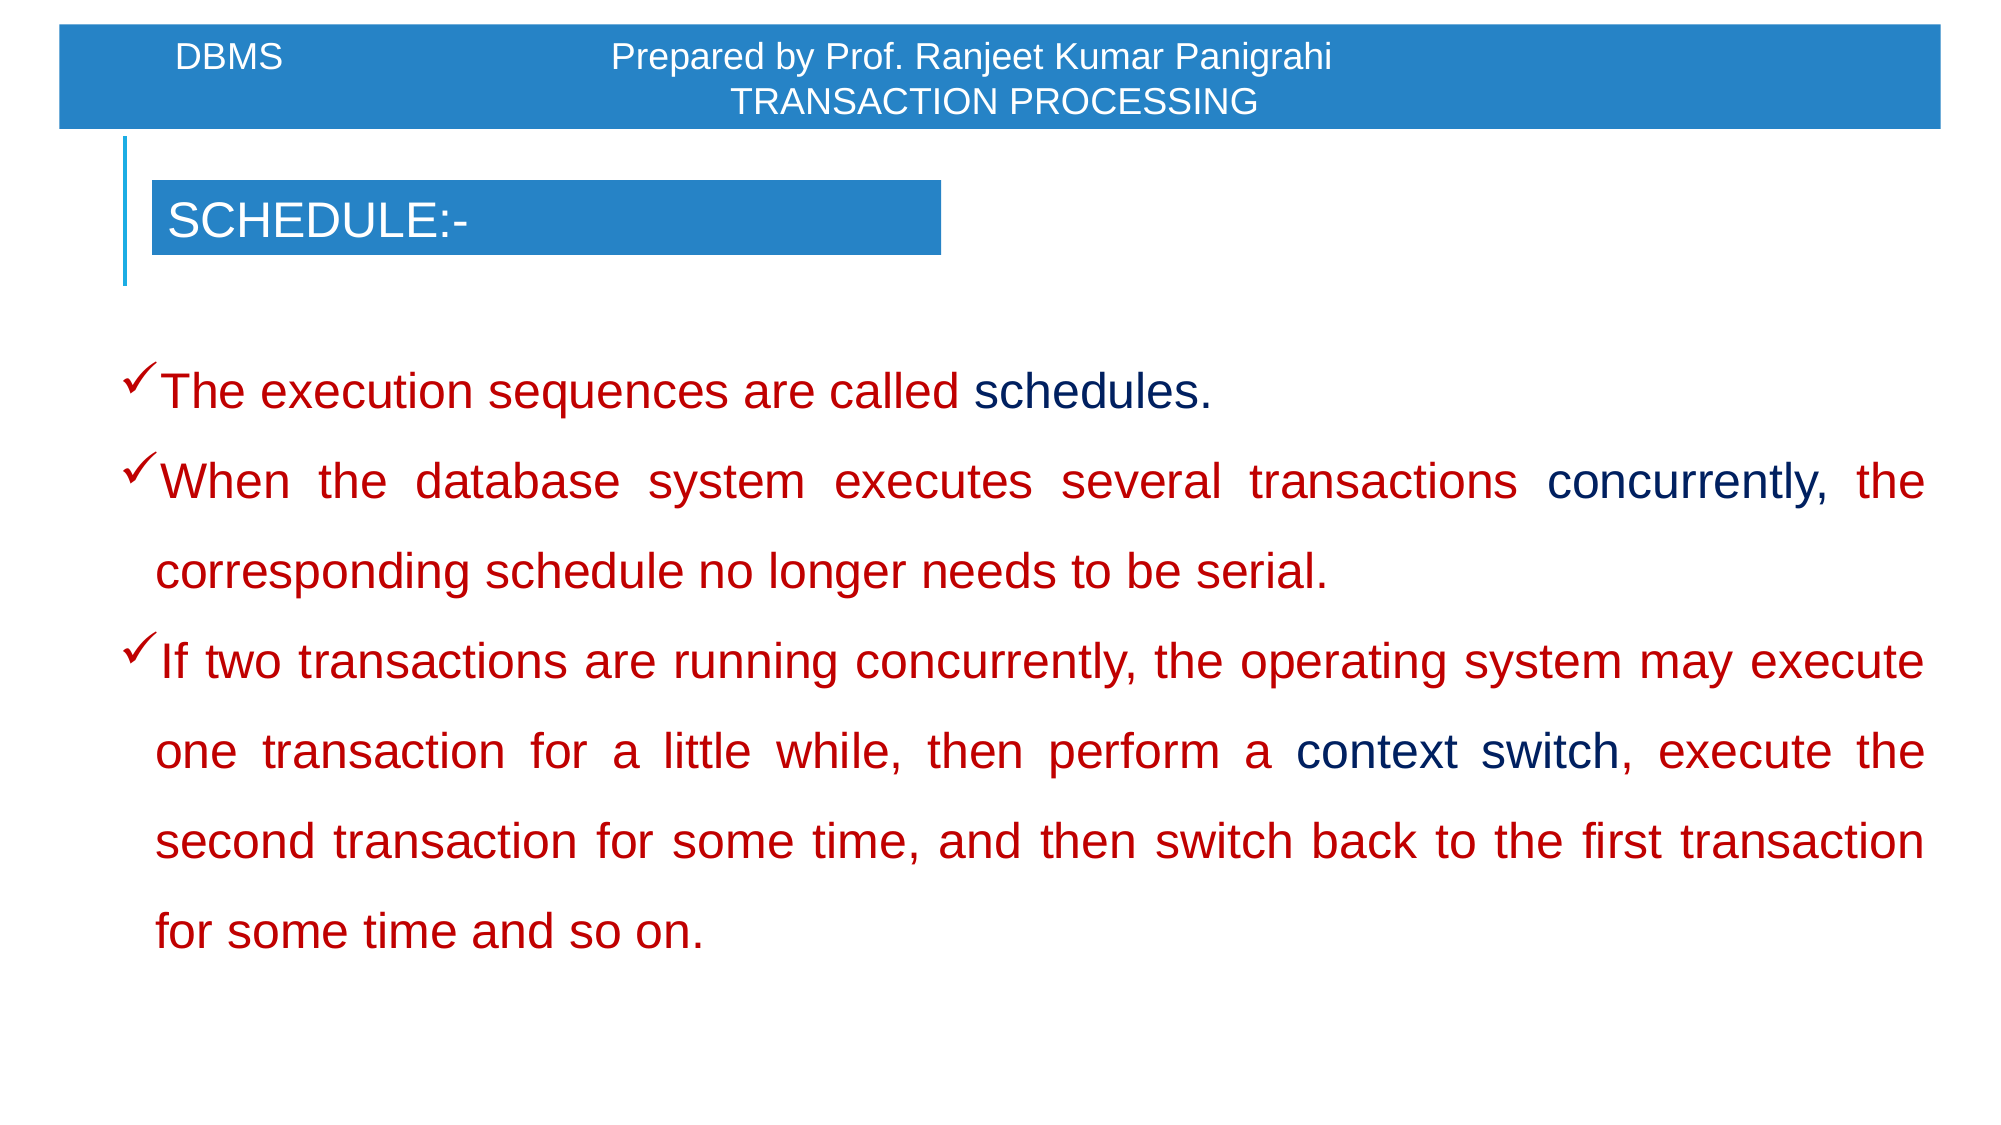

DBMS		             Prepared by Prof. Ranjeet Kumar Panigrahi				TRANSACTION PROCESSING
SCHEDULE:-
The execution sequences are called schedules.
When the database system executes several transactions concurrently, the corresponding schedule no longer needs to be serial.
If two transactions are running concurrently, the operating system may execute one transaction for a little while, then perform a context switch, execute the second transaction for some time, and then switch back to the first transaction for some time and so on.